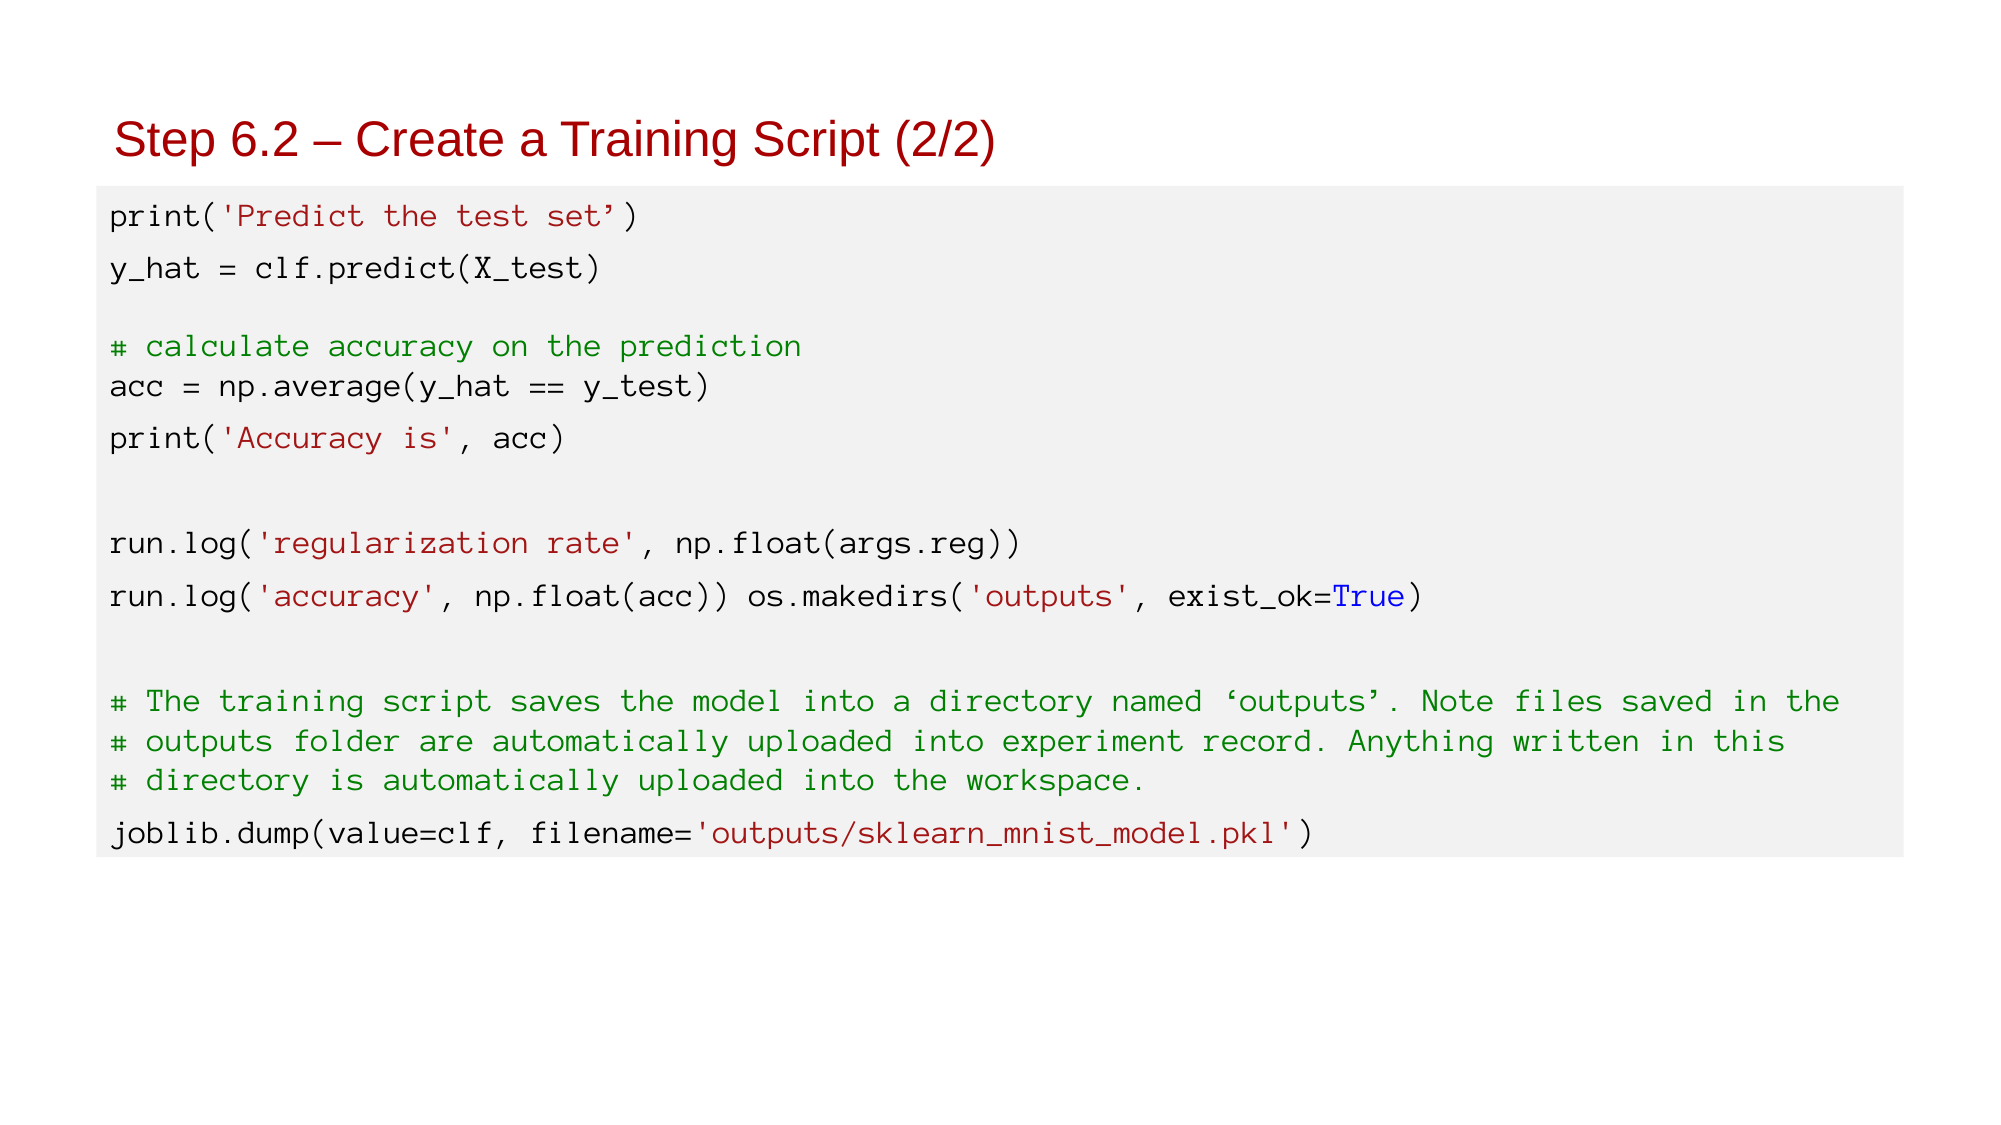

Step 6.2 – Create a Training Script (2/2)
print('Predict the test set’)
y_hat = clf.predict(X_test)
# calculate accuracy on the prediction
acc = np.average(y_hat == y_test)
print('Accuracy is', acc)

run.log('regularization rate', np.float(args.reg))
run.log('accuracy', np.float(acc)) os.makedirs('outputs', exist_ok=True)

# The training script saves the model into a directory named ‘outputs’. Note files saved in the
# outputs folder are automatically uploaded into experiment record. Anything written in this
# directory is automatically uploaded into the workspace.
joblib.dump(value=clf, filename='outputs/sklearn_mnist_model.pkl')